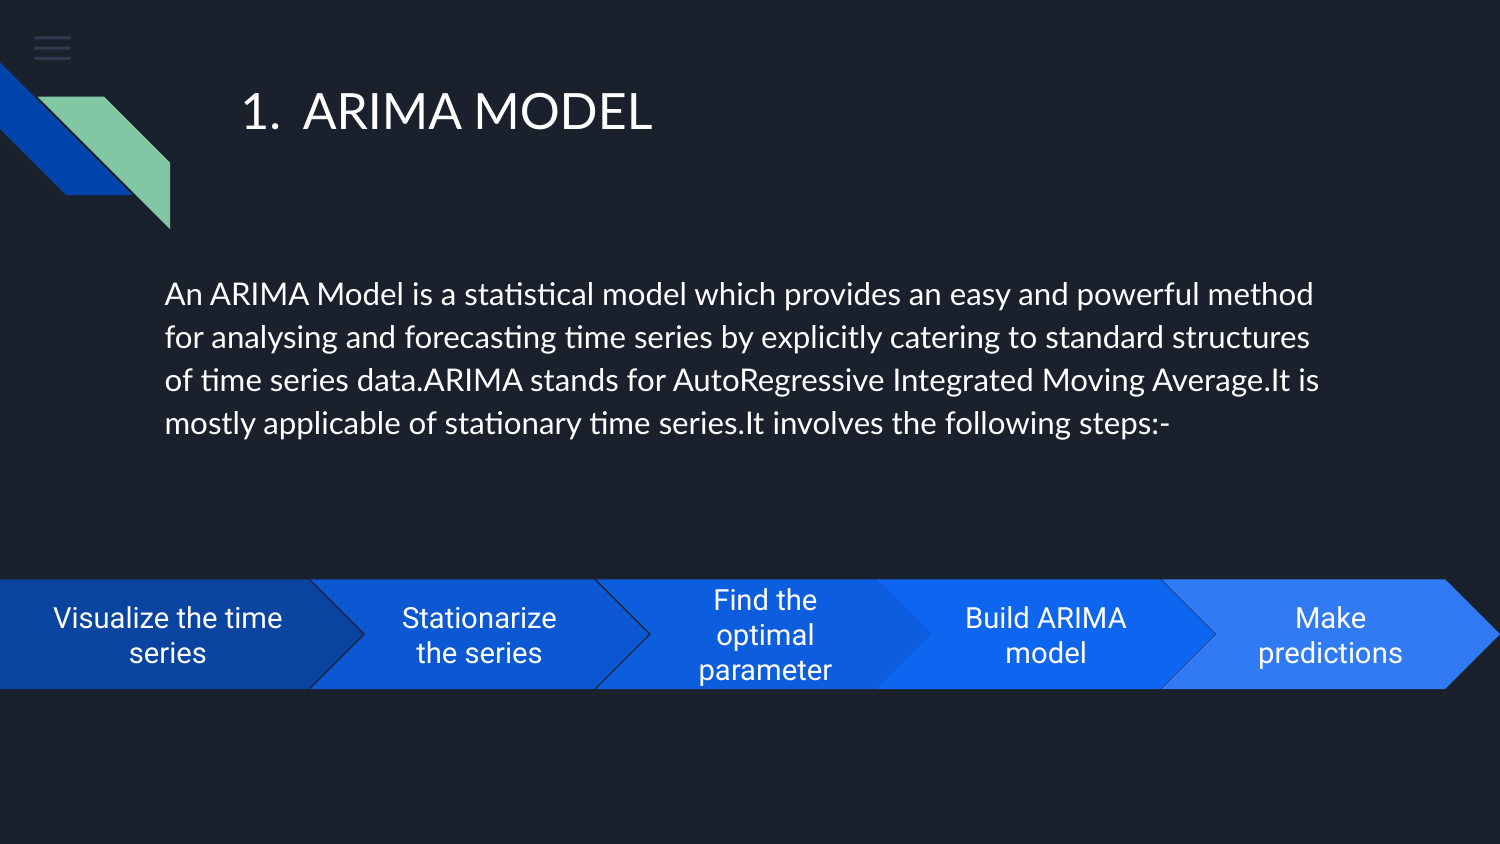

# ARIMA MODEL
An ARIMA Model is a statistical model which provides an easy and powerful method for analysing and forecasting time series by explicitly catering to standard structures of time series data.ARIMA stands for AutoRegressive Integrated Moving Average.It is mostly applicable of stationary time series.It involves the following steps:-
Visualize the time series
Stationarize the series
Find the optimal parameter
Build ARIMA model
Make predictions